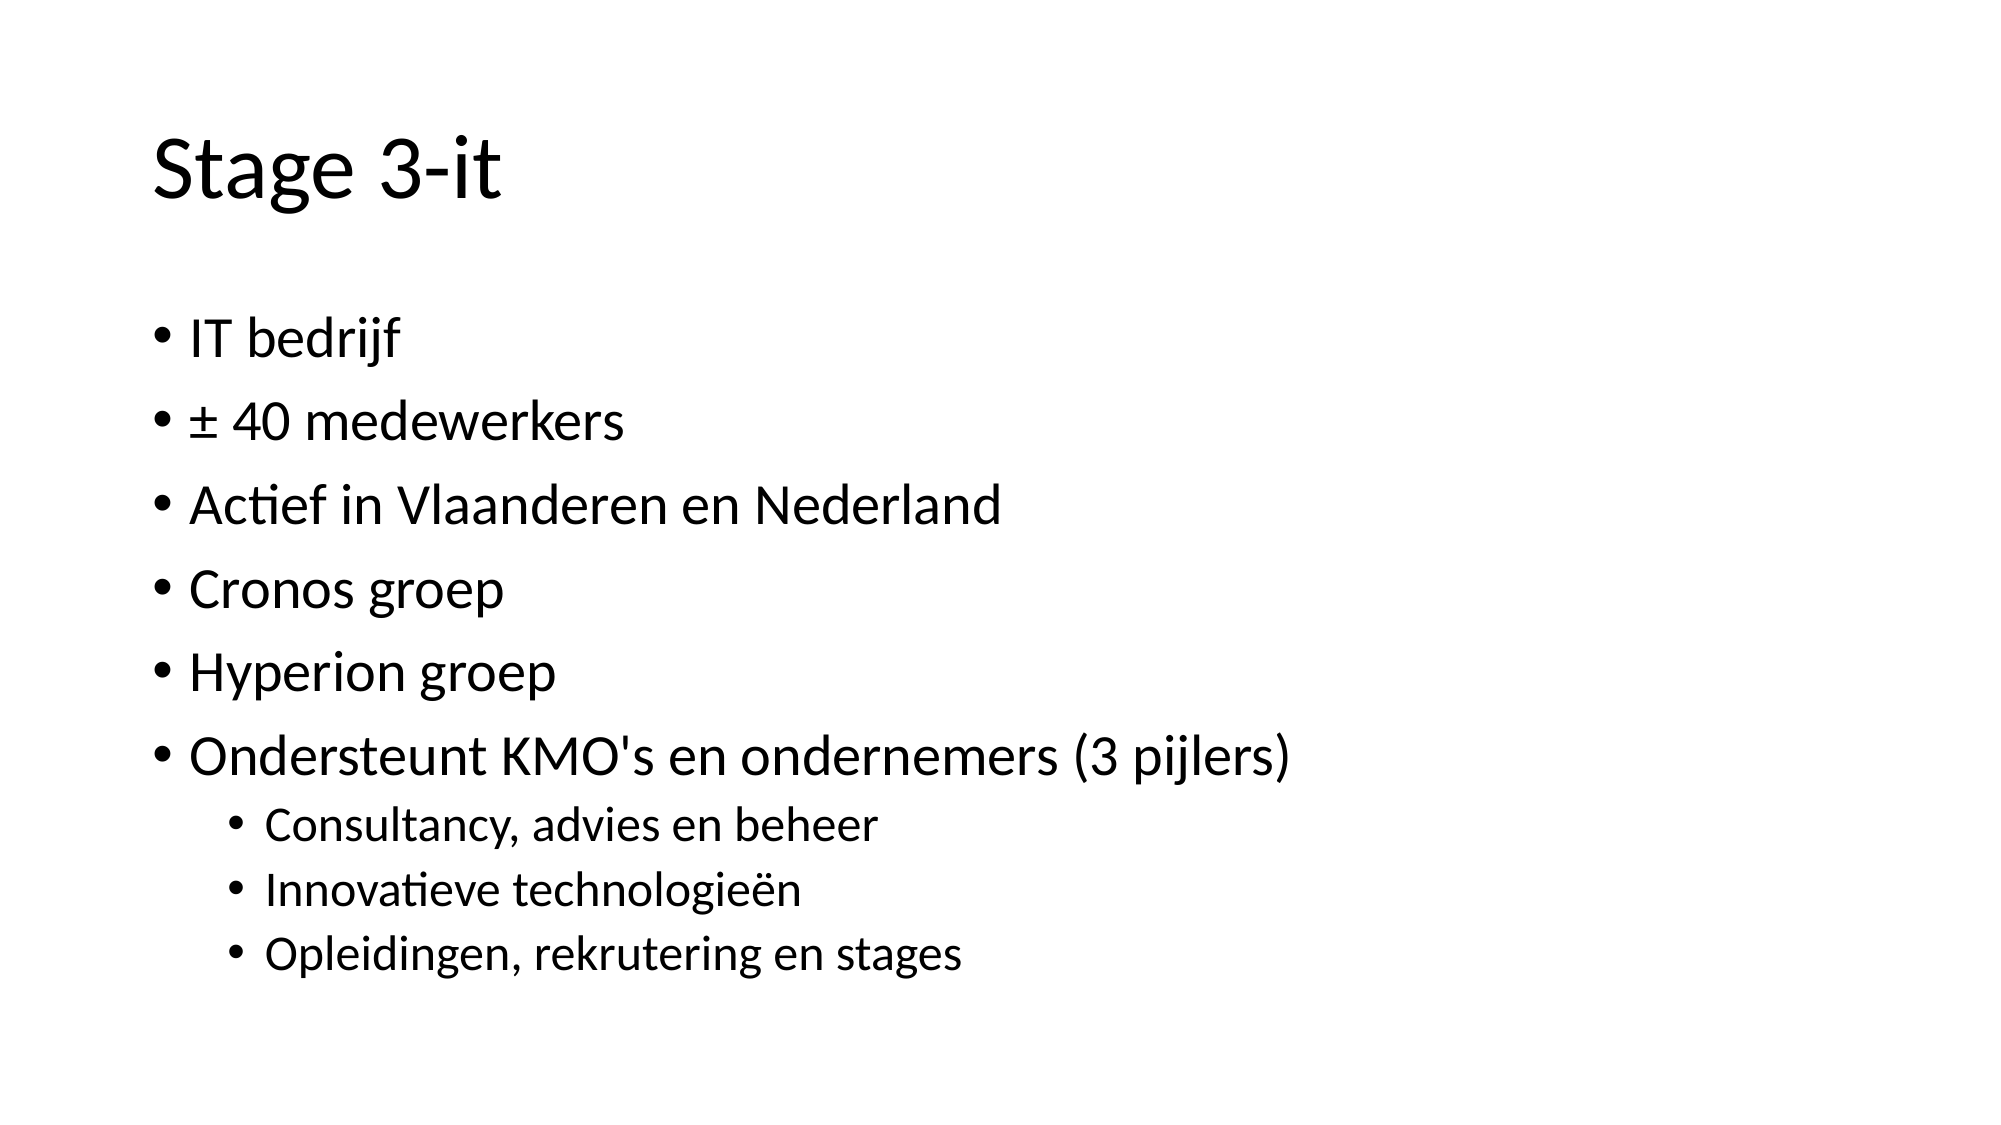

# Stage 3-it
IT bedrijf
± 40 medewerkers
Actief in Vlaanderen en Nederland
Cronos groep
Hyperion groep
Ondersteunt KMO's en ondernemers (3 pijlers)
Consultancy, advies en beheer
Innovatieve technologieën
Opleidingen, rekrutering en stages